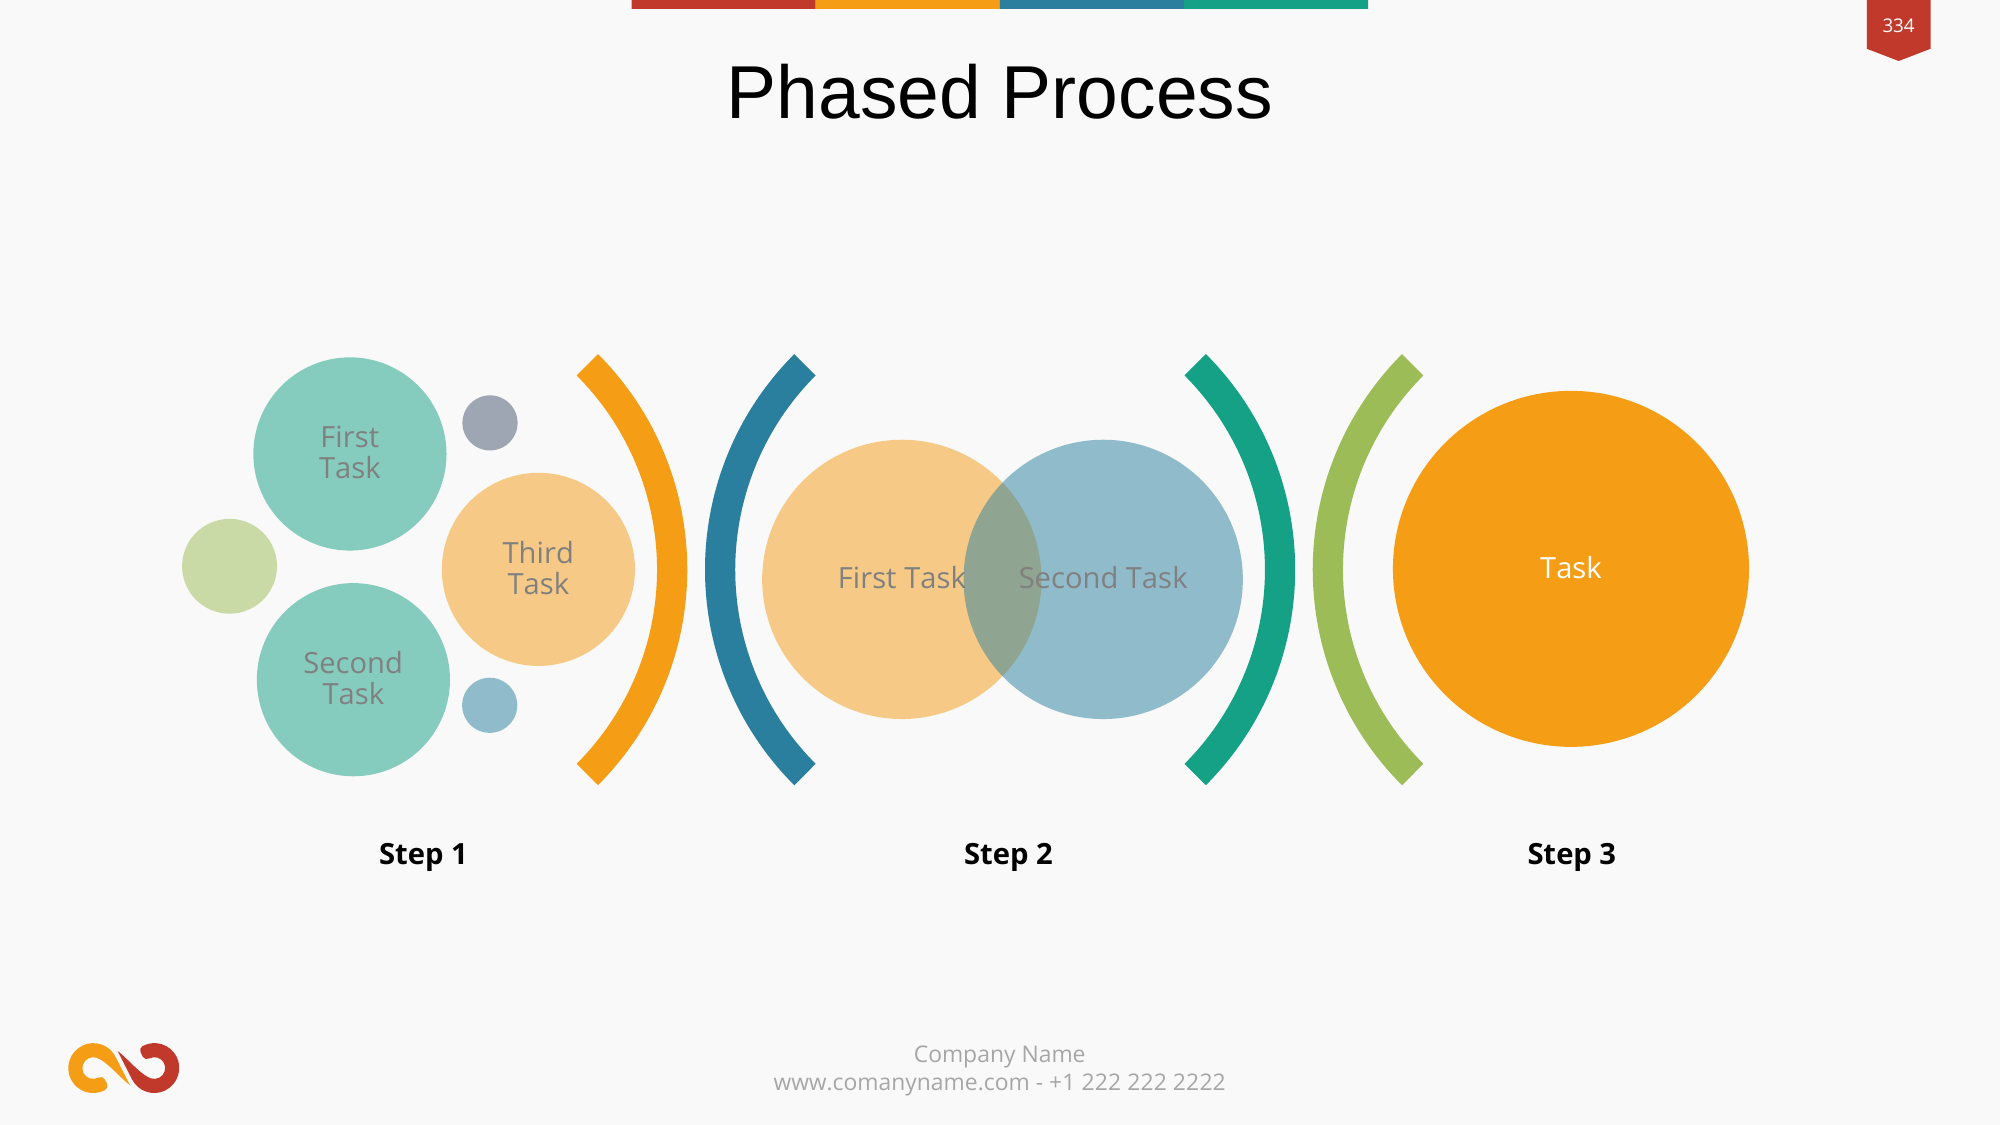

Phased Process
Step 2
Step 3
First Task
Second Task
First Task
Third Task
Second Task
Task
Step 1